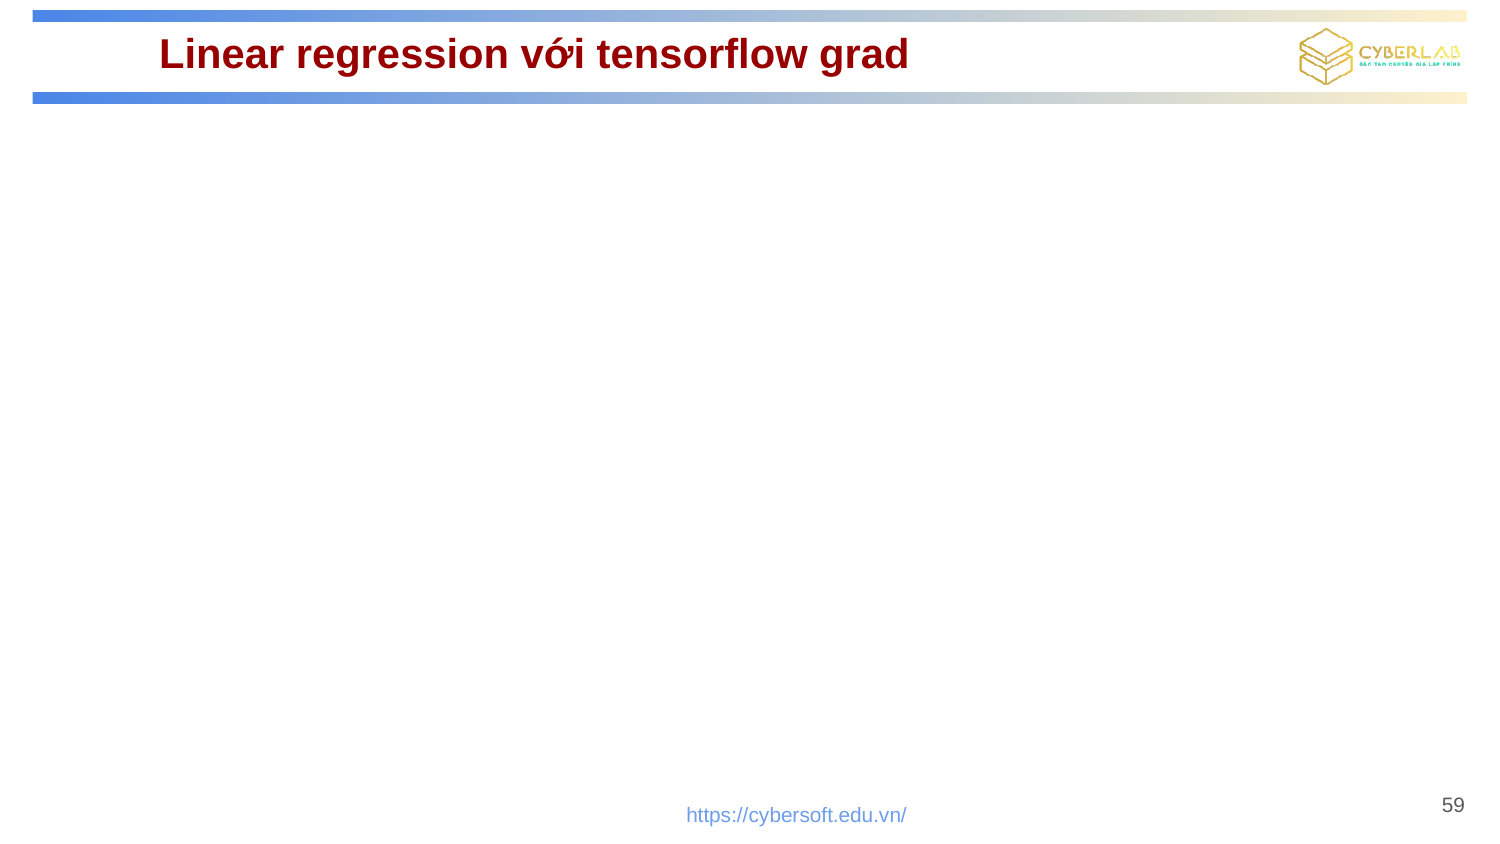

# Linear regression với tensorflow grad

59